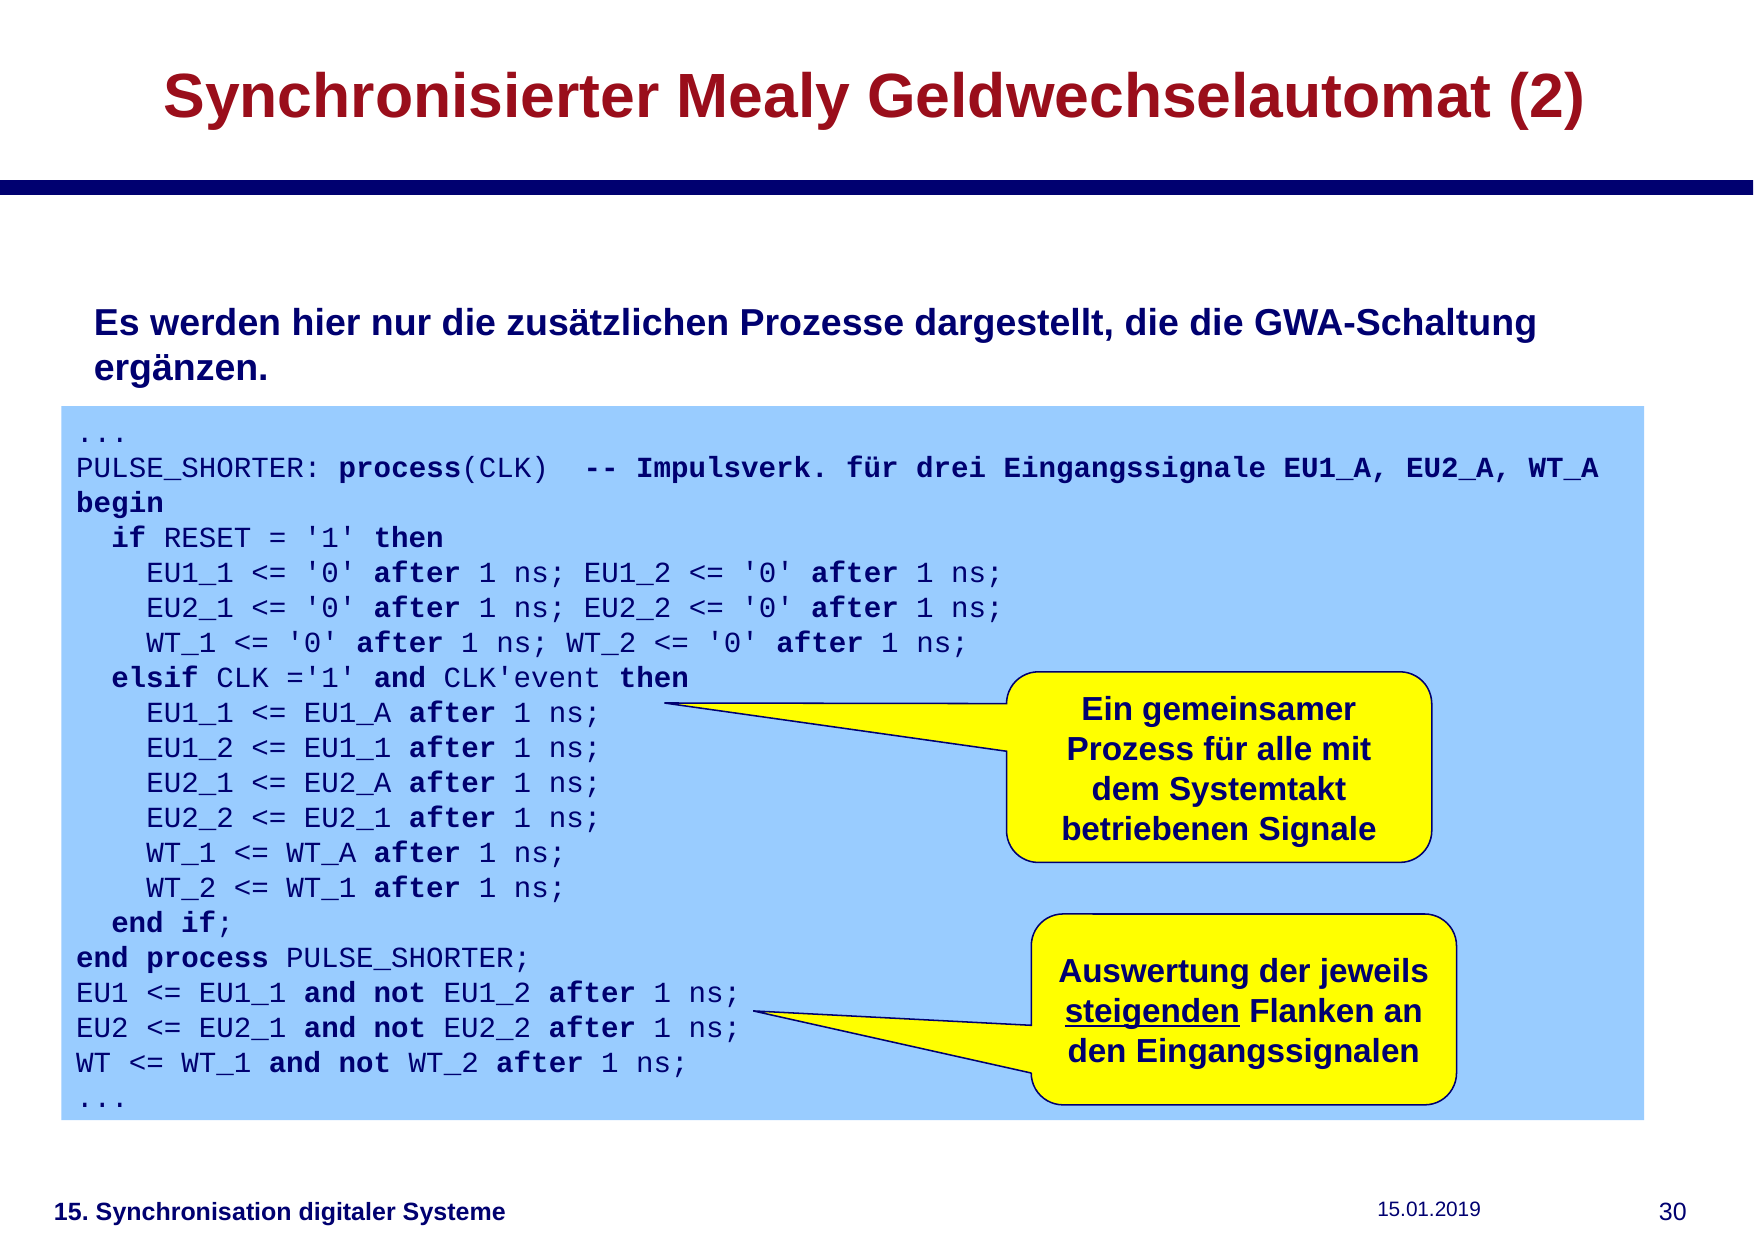

# Synchronisierter Mealy Geldwechselautomat (2)
Es werden hier nur die zusätzlichen Prozesse dargestellt, die die GWA-Schaltung ergänzen.
...
PULSE_SHORTER: process(CLK)  -- Impulsverk. für drei Eingangssignale EU1_A, EU2_A, WT_A
begin
  if RESET = '1' then
    EU1_1 <= '0' after 1 ns; EU1_2 <= '0' after 1 ns;
    EU2_1 <= '0' after 1 ns; EU2_2 <= '0' after 1 ns;
    WT_1 <= '0' after 1 ns; WT_2 <= '0' after 1 ns;
  elsif CLK ='1' and CLK'event then
    EU1_1 <= EU1_A after 1 ns;
    EU1_2 <= EU1_1 after 1 ns;
    EU2_1 <= EU2_A after 1 ns;
    EU2_2 <= EU2_1 after 1 ns;
    WT_1 <= WT_A after 1 ns;
    WT_2 <= WT_1 after 1 ns;
  end if;
end process PULSE_SHORTER;
EU1 <= EU1_1 and not EU1_2 after 1 ns;
EU2 <= EU2_1 and not EU2_2 after 1 ns;
WT <= WT_1 and not WT_2 after 1 ns;
...
Ein gemeinsamer Prozess für alle mit dem Systemtakt betriebenen Signale
Auswertung der jeweils steigenden Flanken an den Eingangssignalen
15. Synchronisation digitaler Systeme
15.01.2019
30